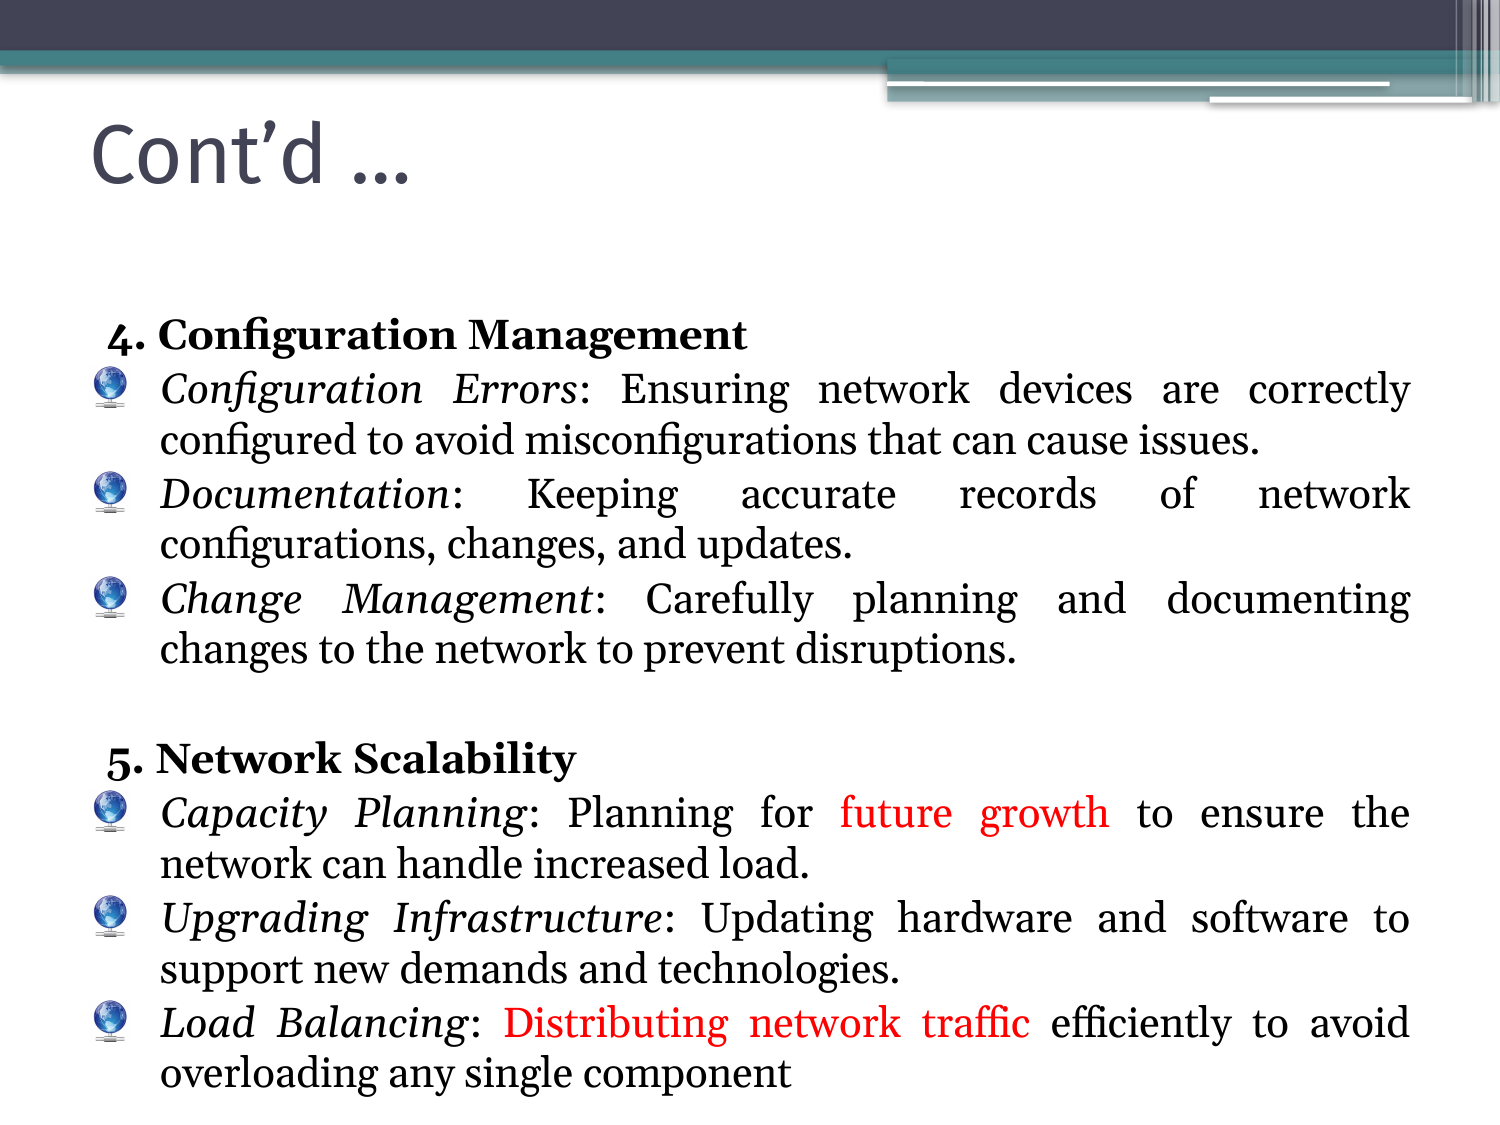

# Cont’d …
4. Configuration Management
Configuration Errors: Ensuring network devices are correctly configured to avoid misconfigurations that can cause issues.
Documentation: Keeping accurate records of network configurations, changes, and updates.
Change Management: Carefully planning and documenting changes to the network to prevent disruptions.

5. Network Scalability
Capacity Planning: Planning for future growth to ensure the network can handle increased load.
Upgrading Infrastructure: Updating hardware and software to support new demands and technologies.
Load Balancing: Distributing network traffic efficiently to avoid overloading any single component